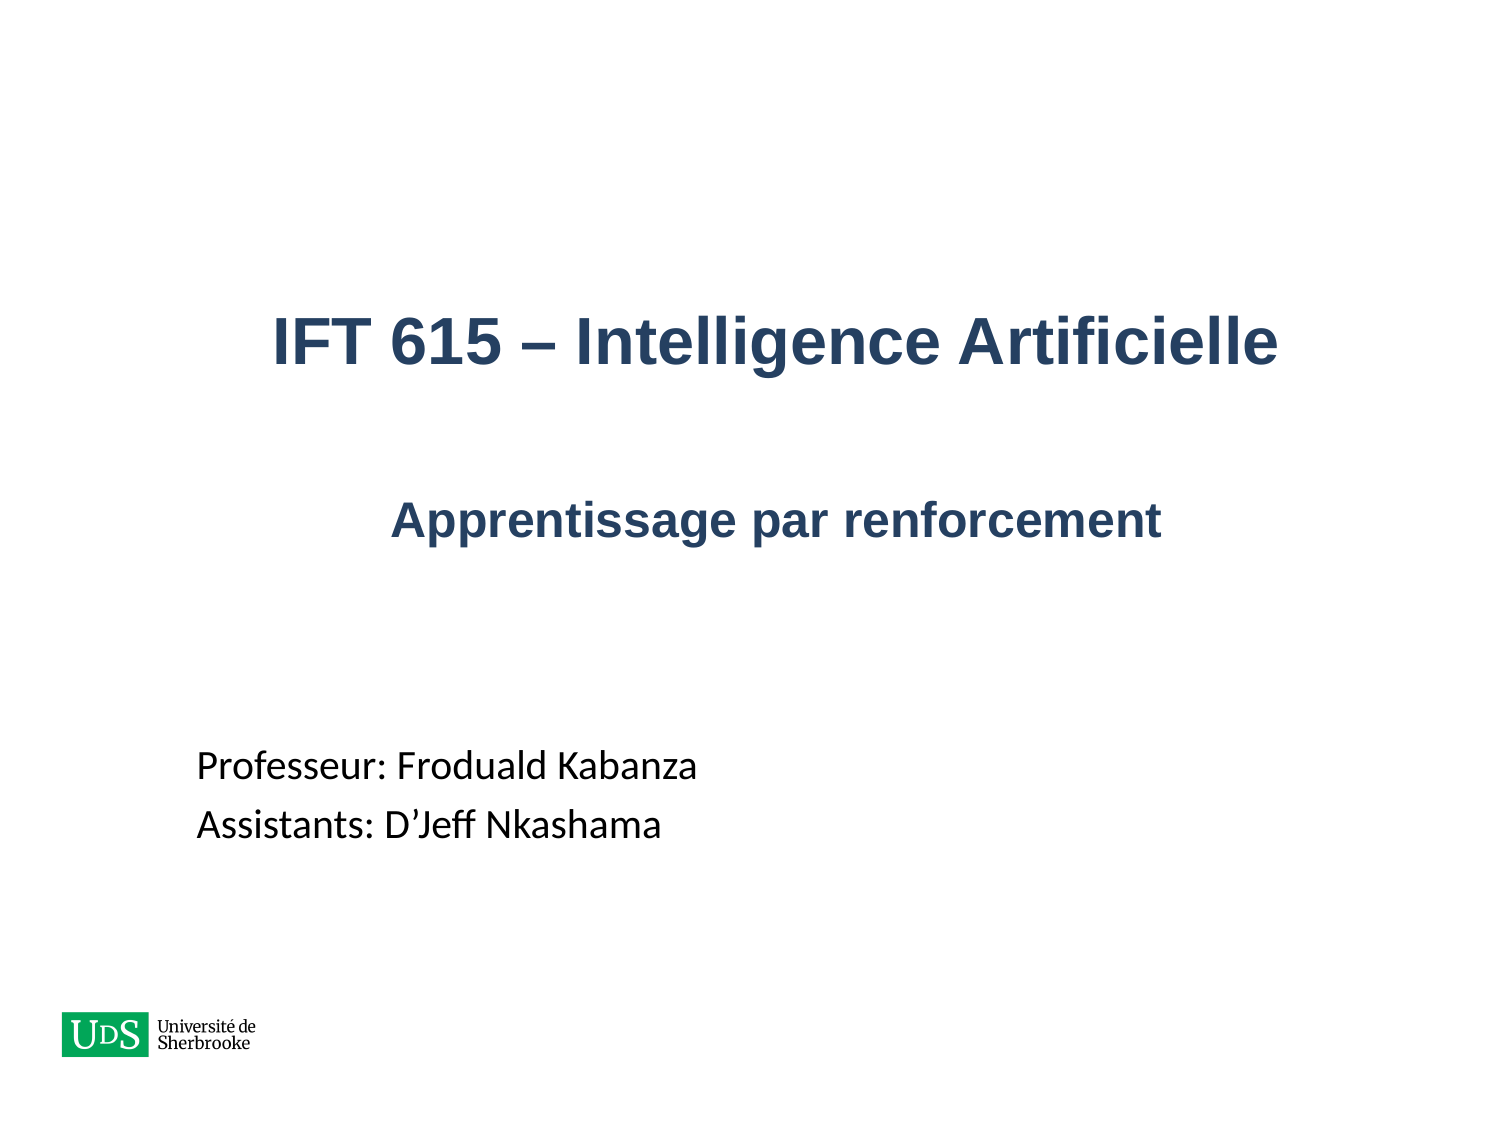

# IFT 615 – Intelligence Artificielle Apprentissage par renforcement
Professeur: Froduald Kabanza
Assistants: D’Jeff Nkashama